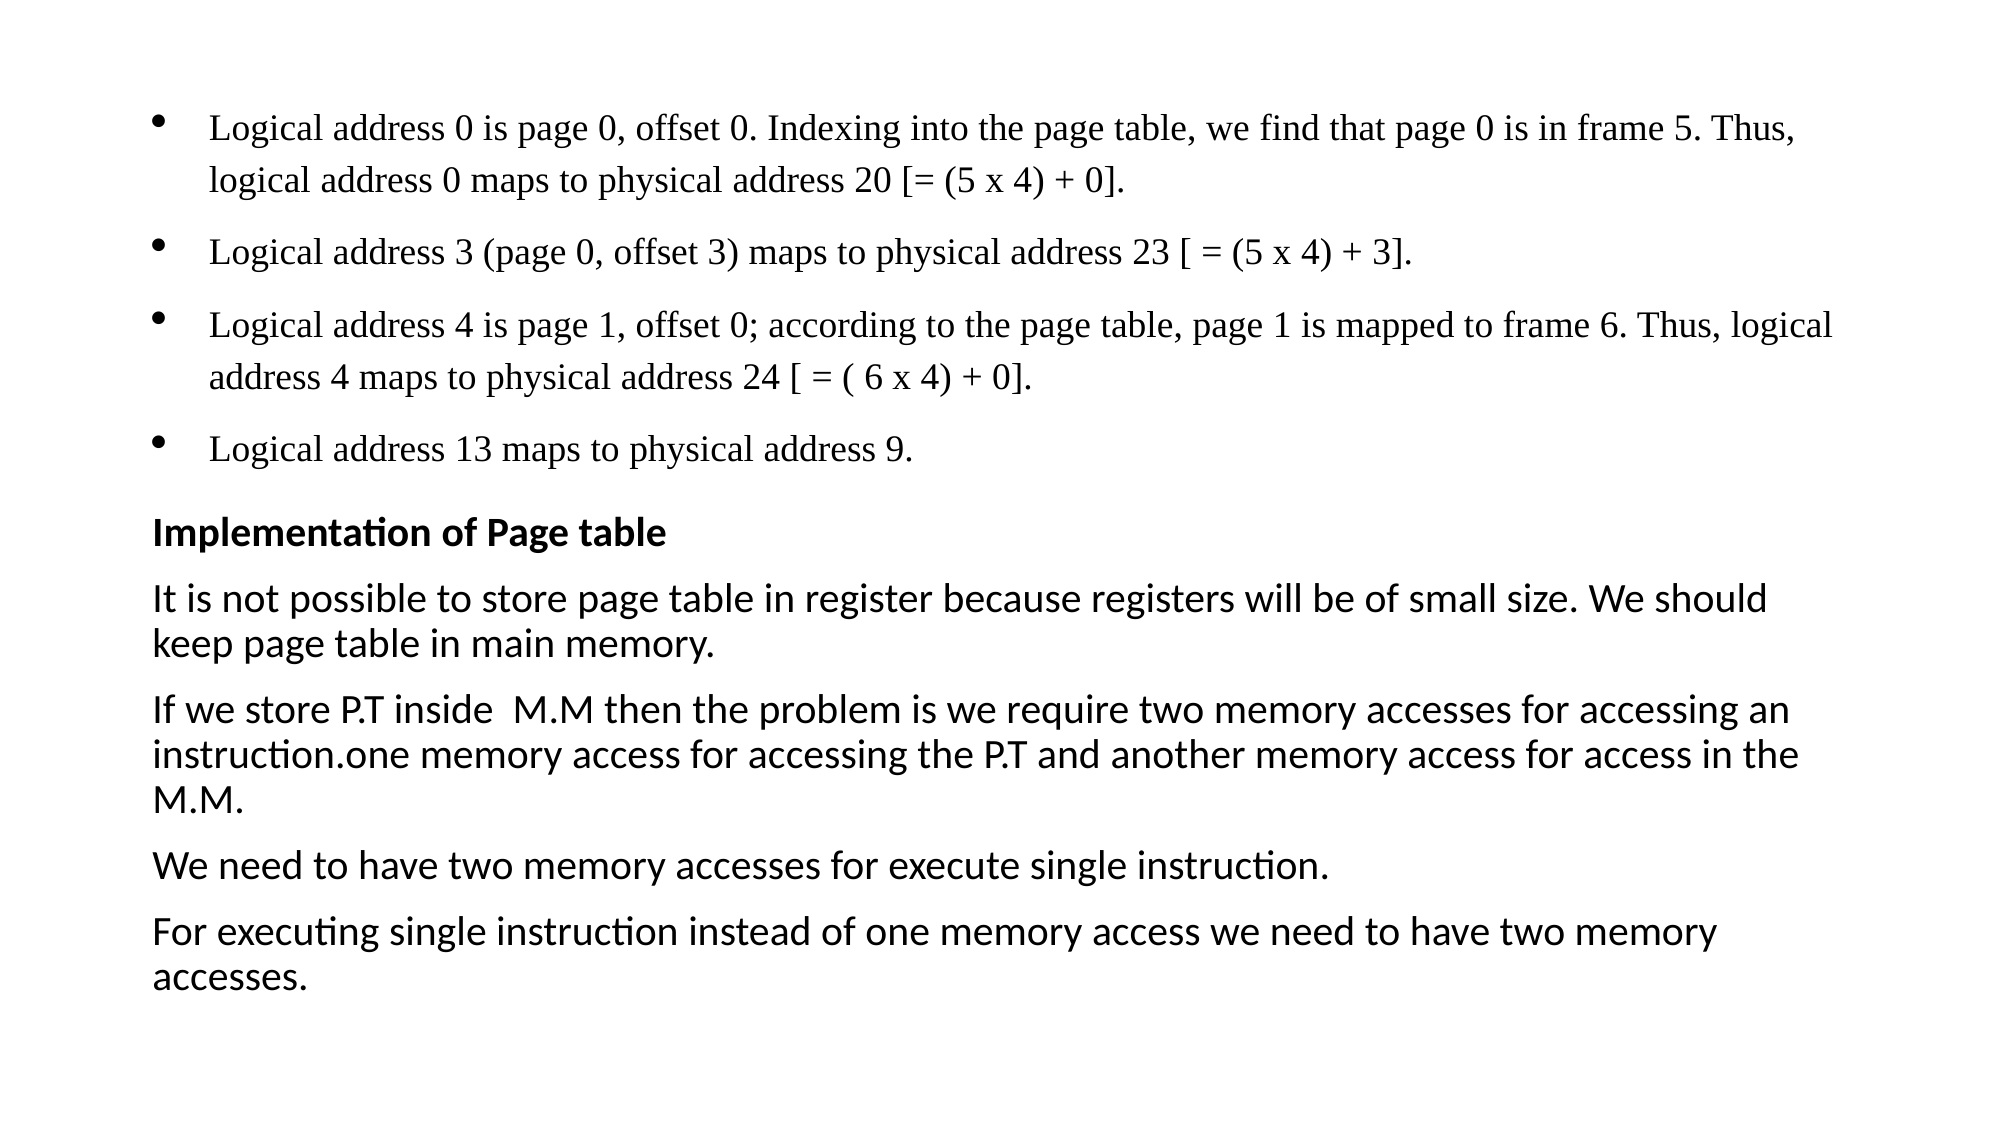

Logical address 0 is page 0, offset 0. Indexing into the page table, we find that page 0 is in frame 5. Thus, logical address 0 maps to physical address 20 [= (5 x 4) + 0].
Logical address 3 (page 0, offset 3) maps to physical address 23 [ = (5 x 4) + 3].
Logical address 4 is page 1, offset 0; according to the page table, page 1 is mapped to frame 6. Thus, logical address 4 maps to physical address 24 [ = ( 6 x 4) + 0].
Logical address 13 maps to physical address 9.
Implementation of Page table
It is not possible to store page table in register because registers will be of small size. We should keep page table in main memory.
If we store P.T inside  M.M then the problem is we require two memory accesses for accessing an instruction.one memory access for accessing the P.T and another memory access for access in the M.M.
We need to have two memory accesses for execute single instruction.
For executing single instruction instead of one memory access we need to have two memory accesses.